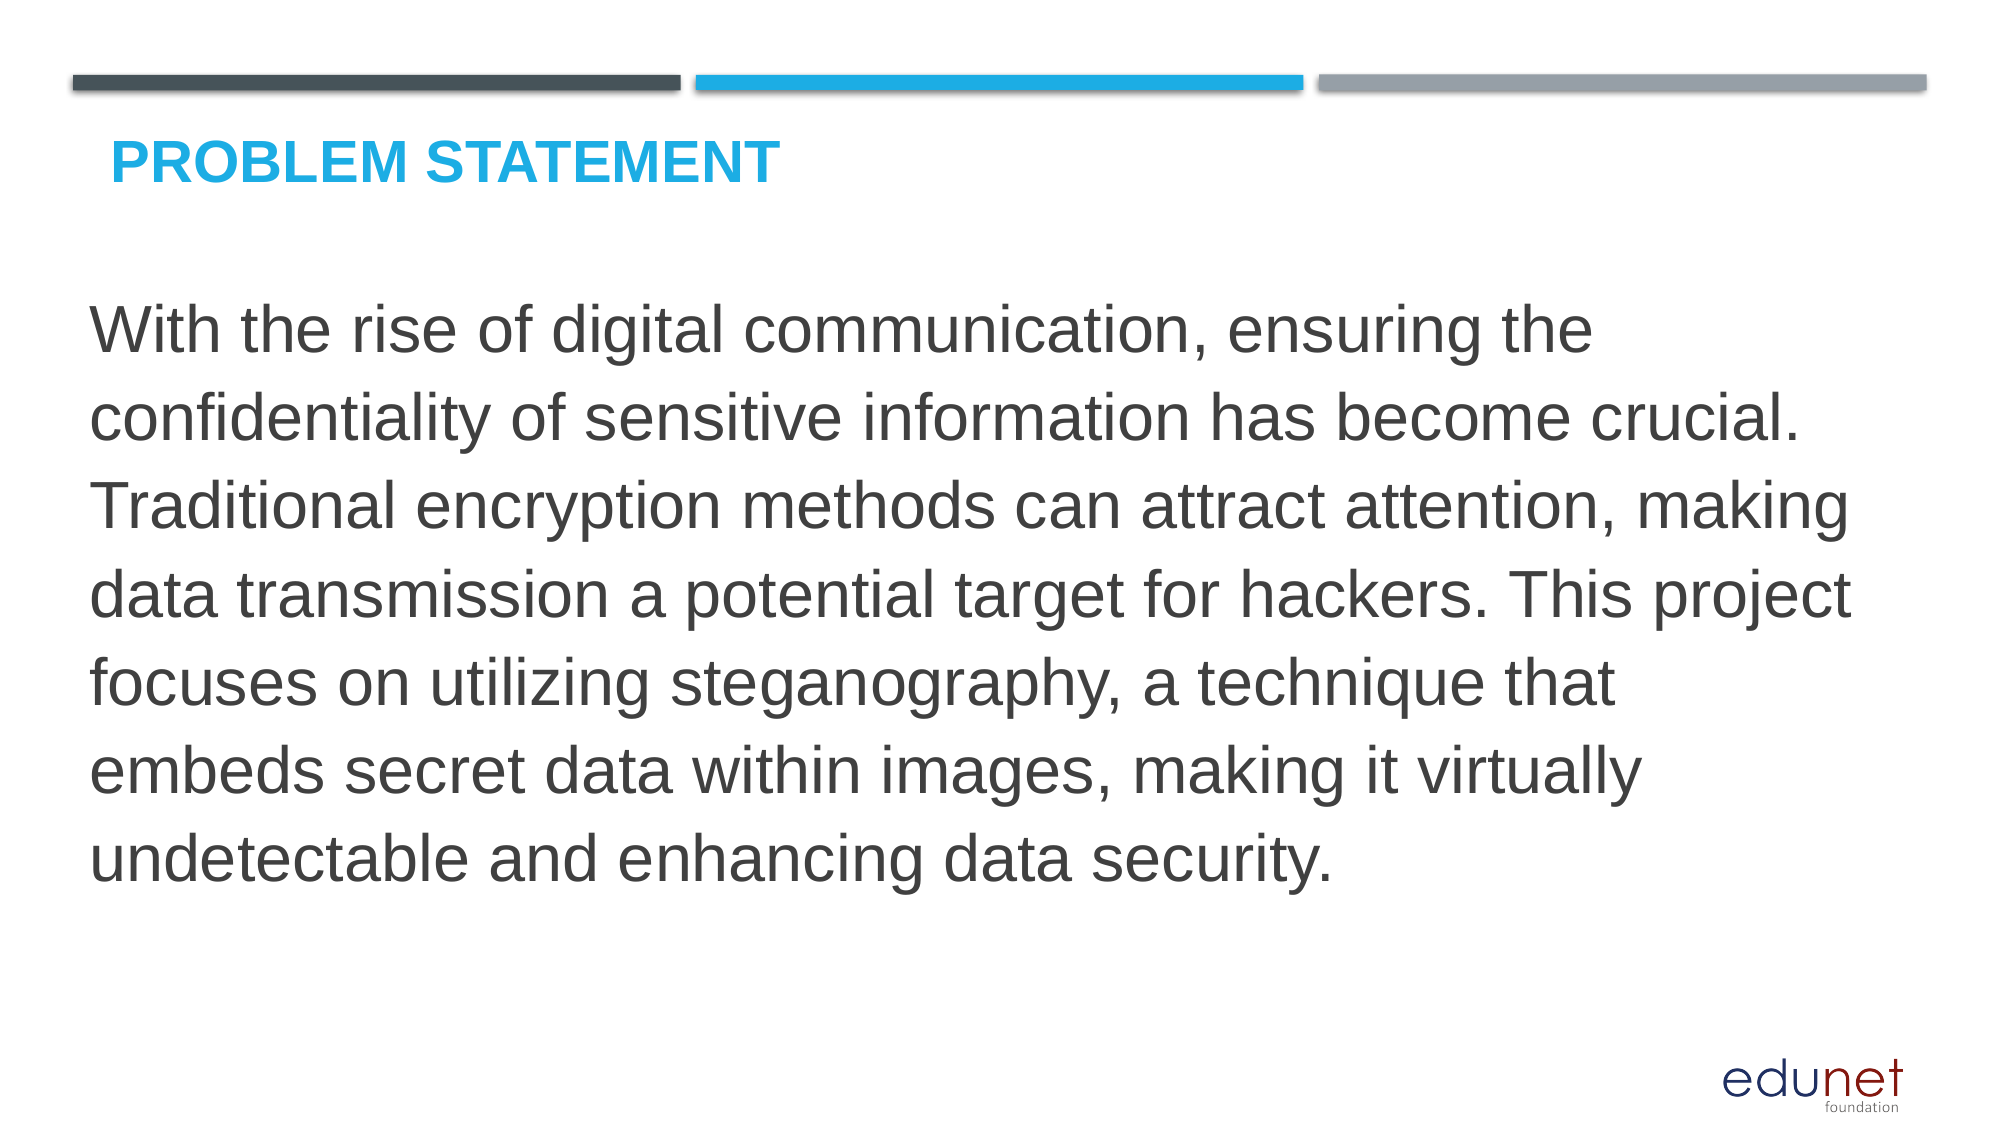

# Problem Statement
With the rise of digital communication, ensuring the confidentiality of sensitive information has become crucial. Traditional encryption methods can attract attention, making data transmission a potential target for hackers. This project focuses on utilizing steganography, a technique that embeds secret data within images, making it virtually undetectable and enhancing data security.